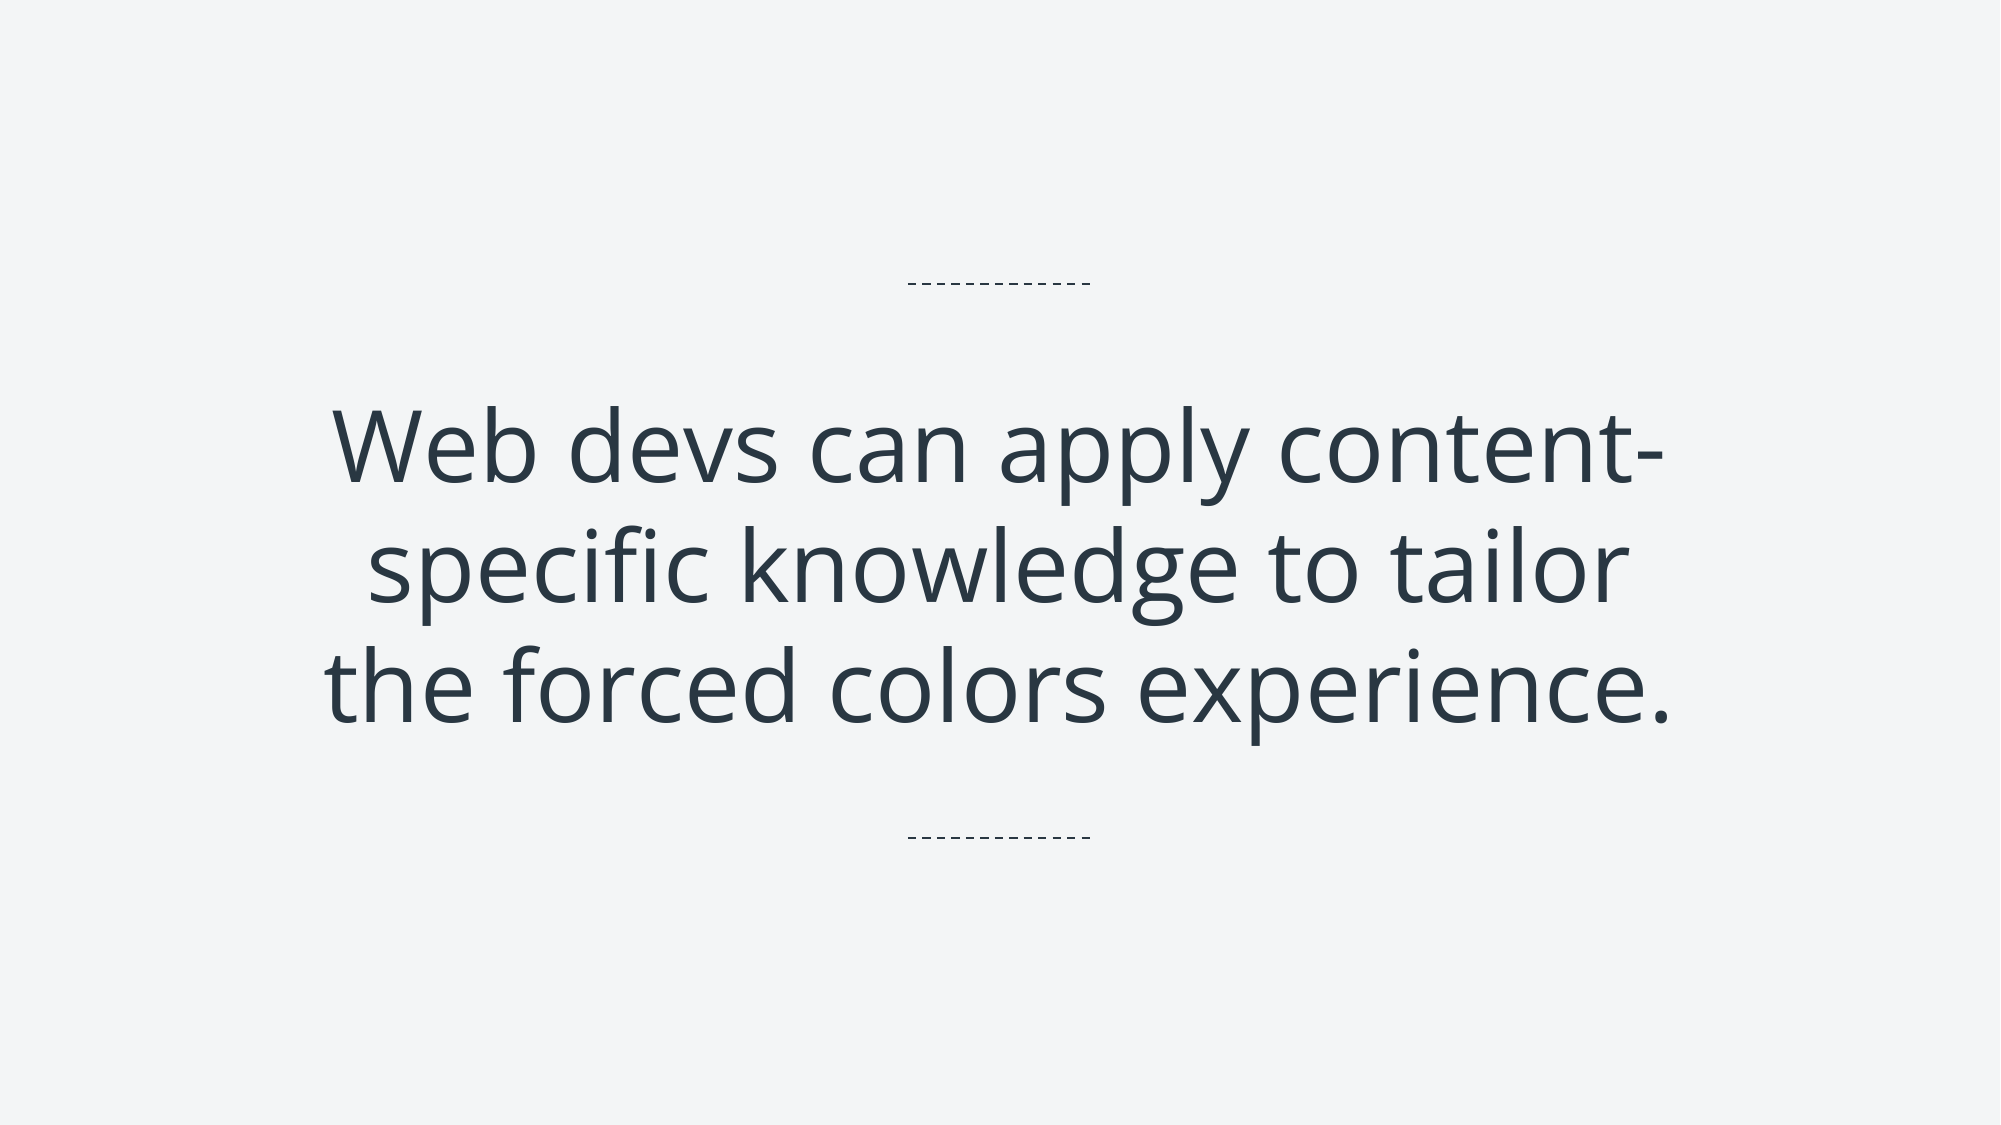

# Web devs can apply content-specific knowledge to tailor the forced colors experience.